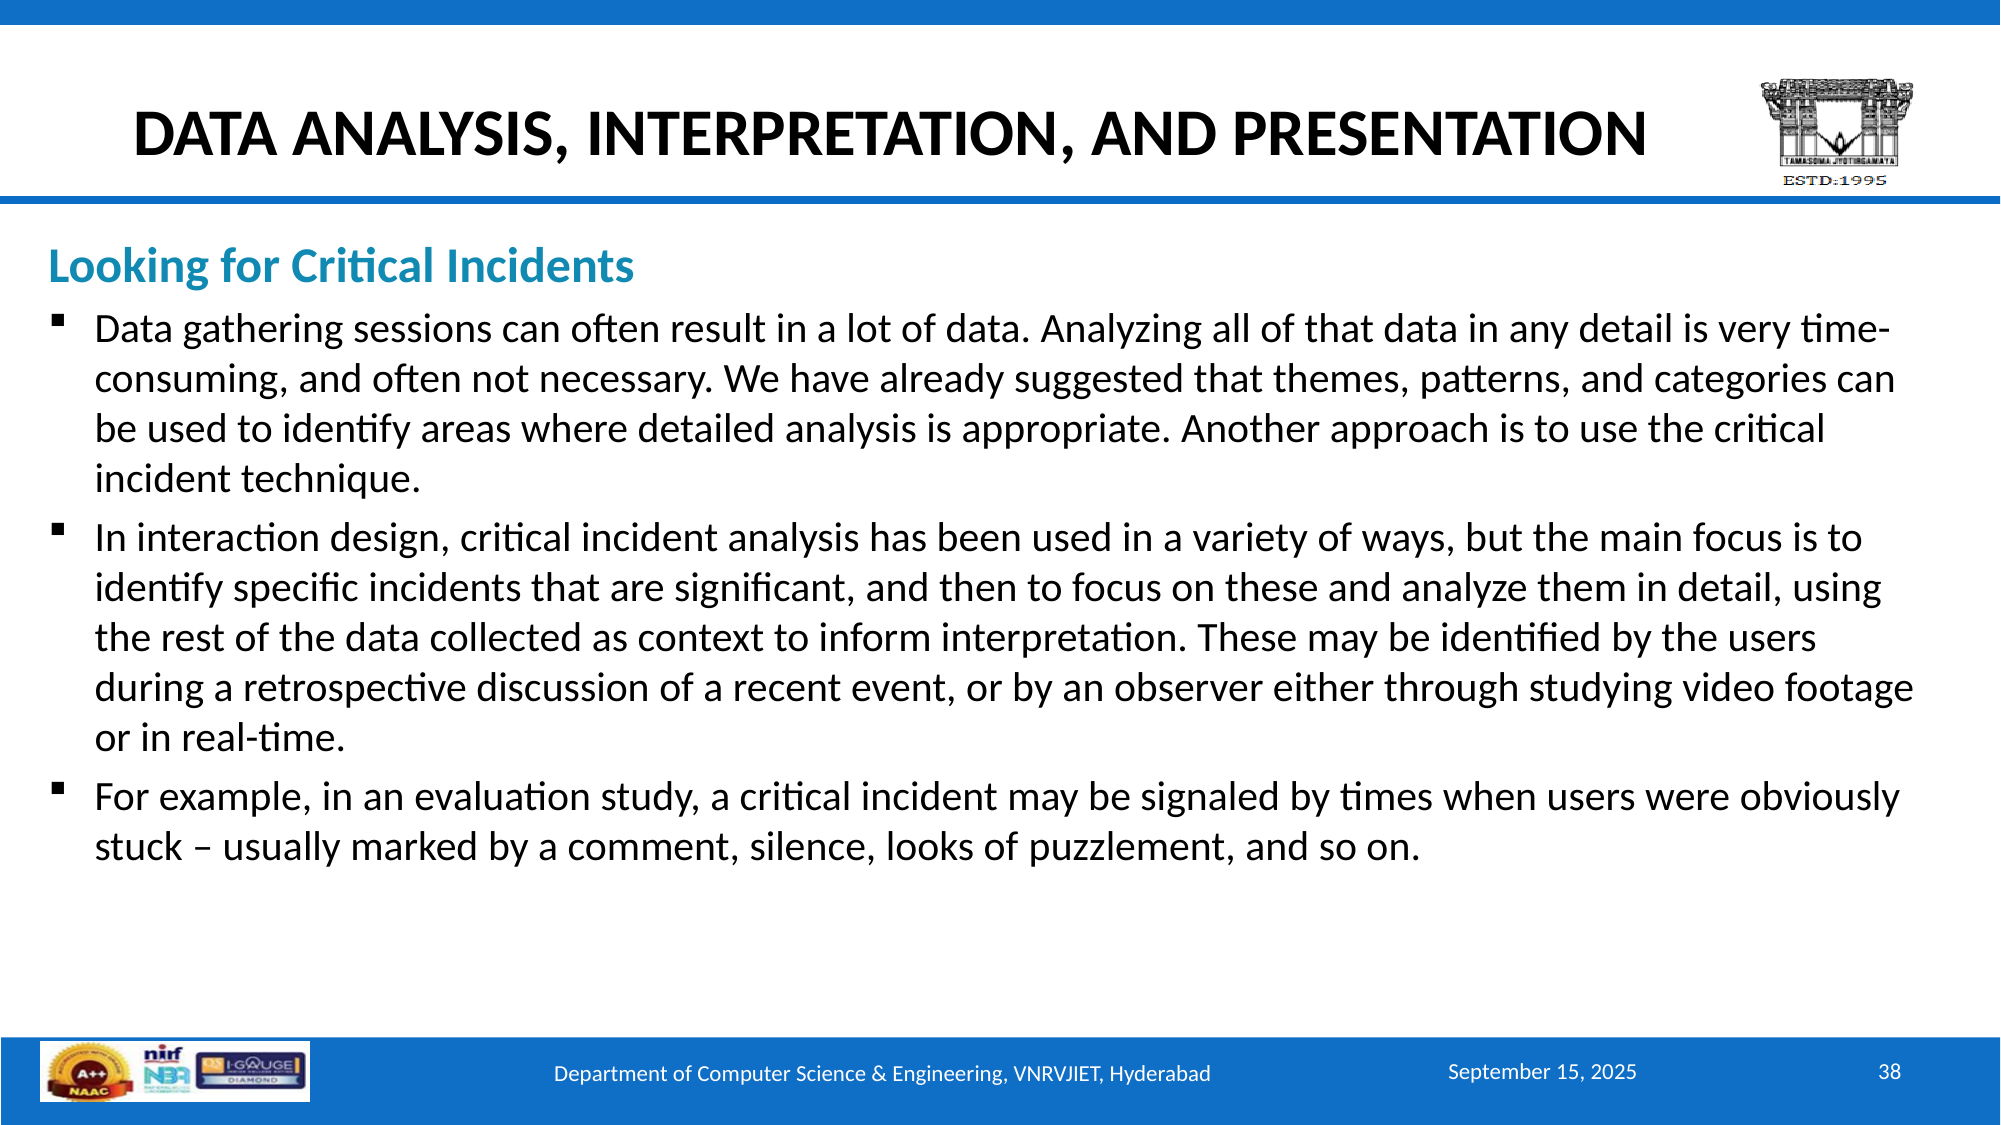

# DATA ANALYSIS, INTERPRETATION, AND PRESENTATION
Looking for Critical Incidents
Data gathering sessions can often result in a lot of data. Analyzing all of that data in any detail is very time-consuming, and often not necessary. We have already suggested that themes, patterns, and categories can be used to identify areas where detailed analysis is appropriate. Another approach is to use the critical incident technique.
In interaction design, critical incident analysis has been used in a variety of ways, but the main focus is to identify specific incidents that are significant, and then to focus on these and analyze them in detail, using the rest of the data collected as context to inform interpretation. These may be identified by the users during a retrospective discussion of a recent event, or by an observer either through studying video footage or in real-time.
For example, in an evaluation study, a critical incident may be signaled by times when users were obviously stuck – usually marked by a comment, silence, looks of puzzlement, and so on.
September 15, 2025
38
Department of Computer Science & Engineering, VNRVJIET, Hyderabad